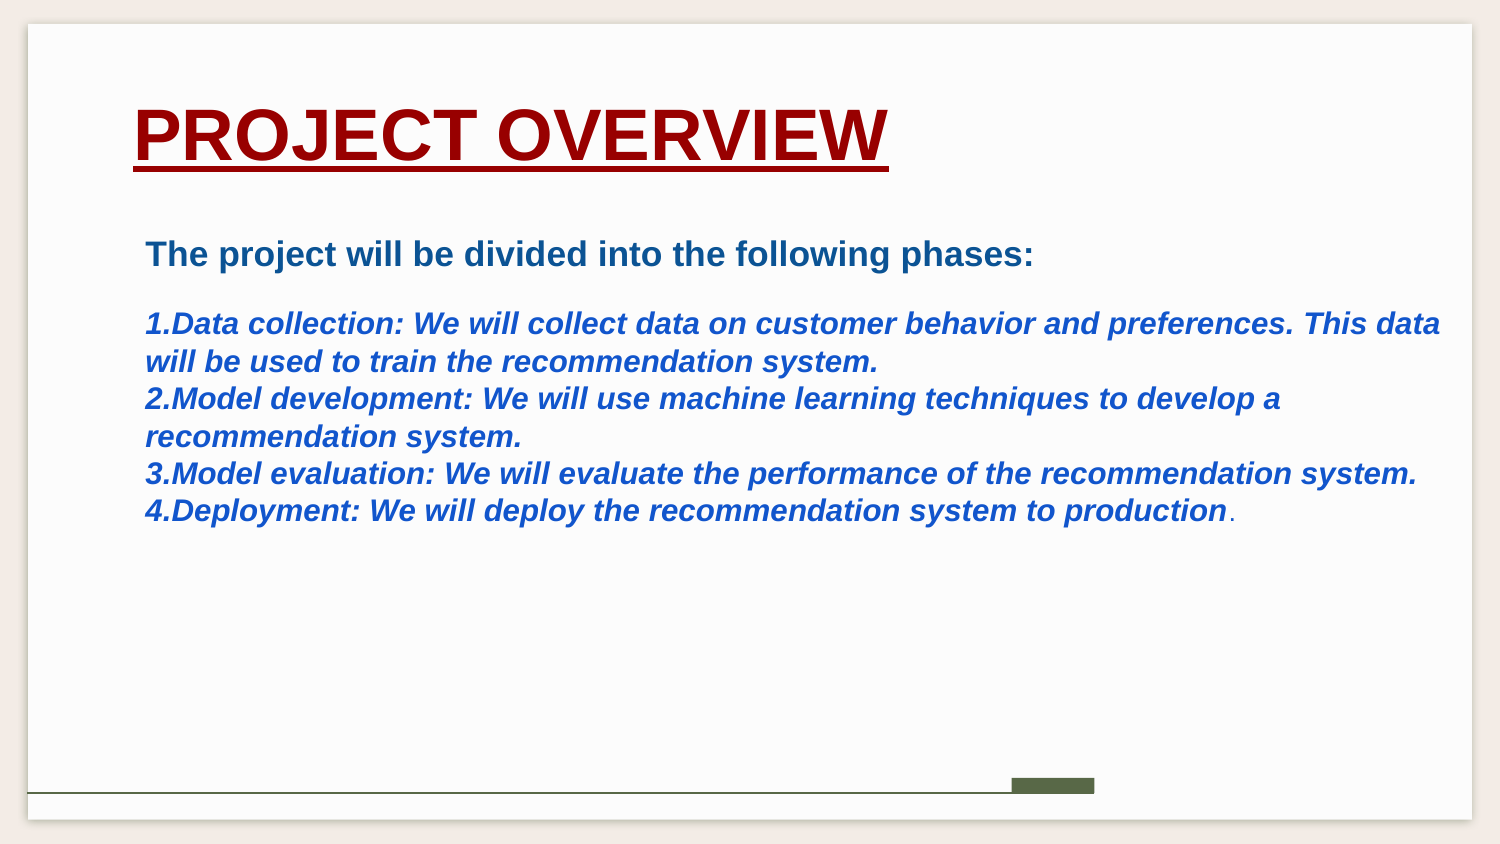

PROJECT OVERVIEW
The project will be divided into the following phases:

1.Data collection: We will collect data on customer behavior and preferences. This data will be used to train the recommendation system.
2.Model development: We will use machine learning techniques to develop a recommendation system.
3.Model evaluation: We will evaluate the performance of the recommendation system.
4.Deployment: We will deploy the recommendation system to production.